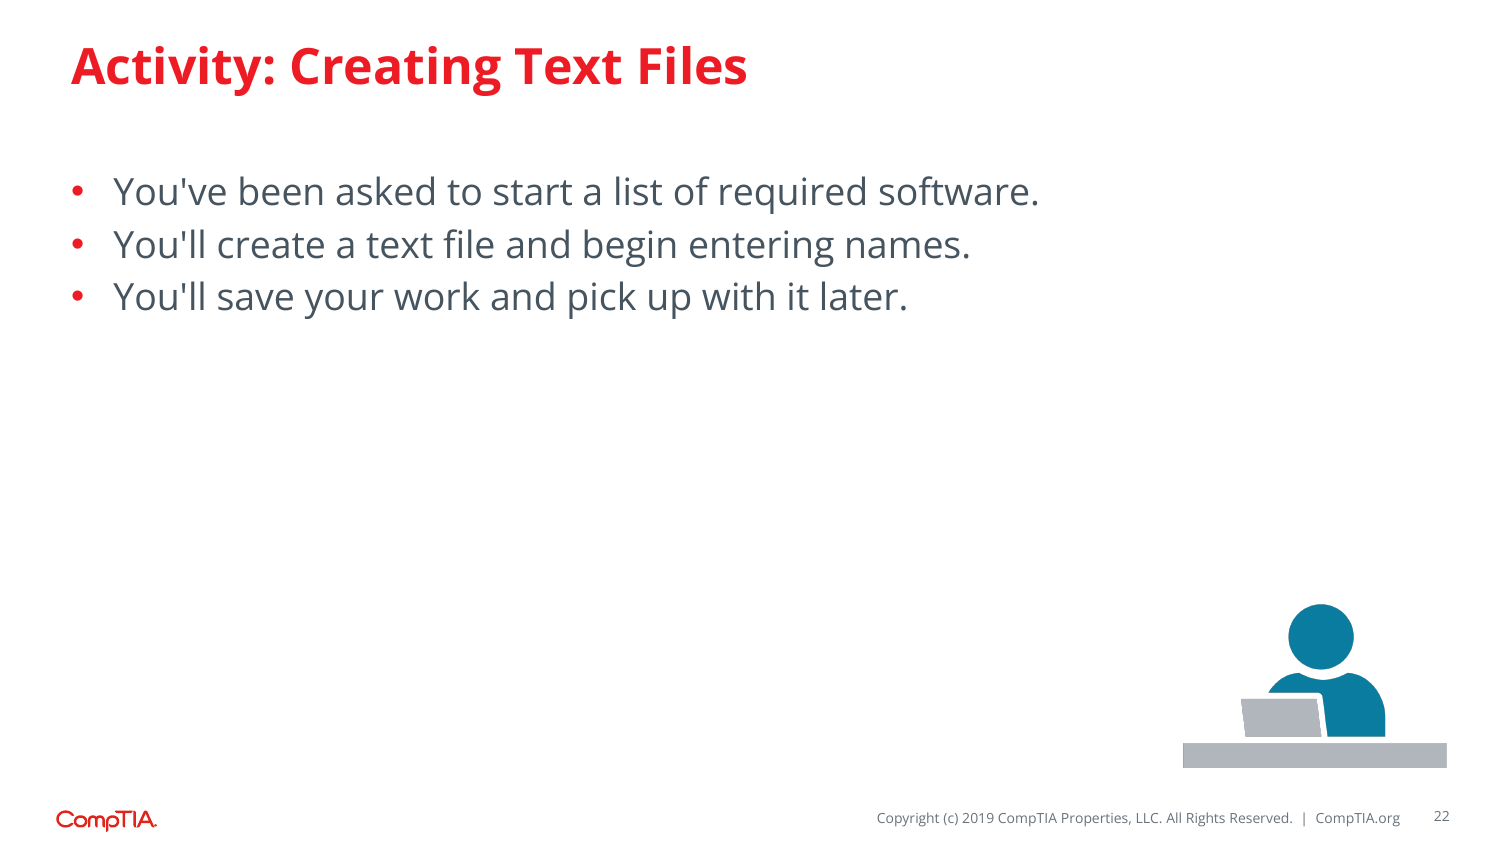

# Activity: Creating Text Files
You've been asked to start a list of required software.
You'll create a text file and begin entering names.
You'll save your work and pick up with it later.
22